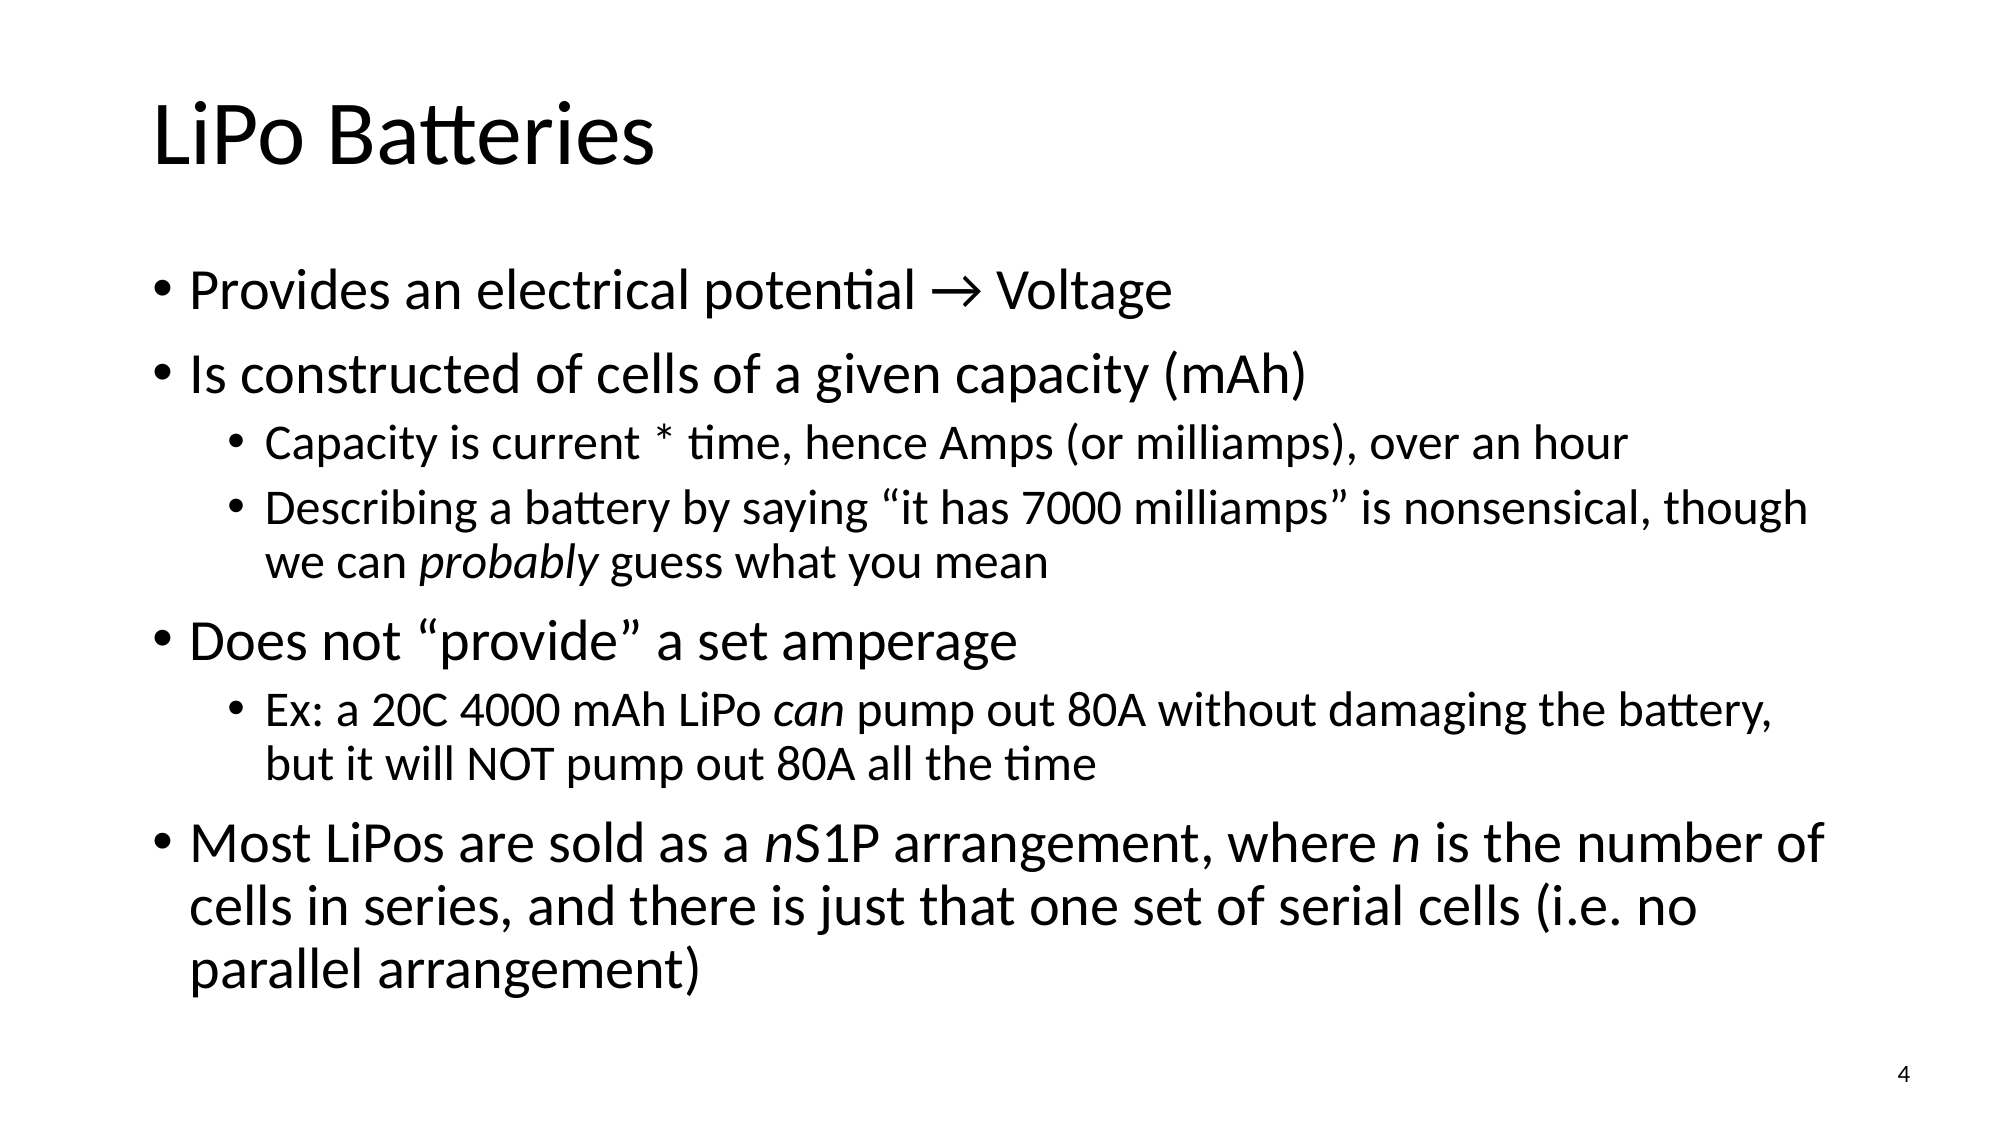

# LiPo Batteries
Provides an electrical potential → Voltage
Is constructed of cells of a given capacity (mAh)
Capacity is current * time, hence Amps (or milliamps), over an hour
Describing a battery by saying “it has 7000 milliamps” is nonsensical, though we can probably guess what you mean
Does not “provide” a set amperage
Ex: a 20C 4000 mAh LiPo can pump out 80A without damaging the battery, but it will NOT pump out 80A all the time
Most LiPos are sold as a nS1P arrangement, where n is the number of cells in series, and there is just that one set of serial cells (i.e. no parallel arrangement)

4